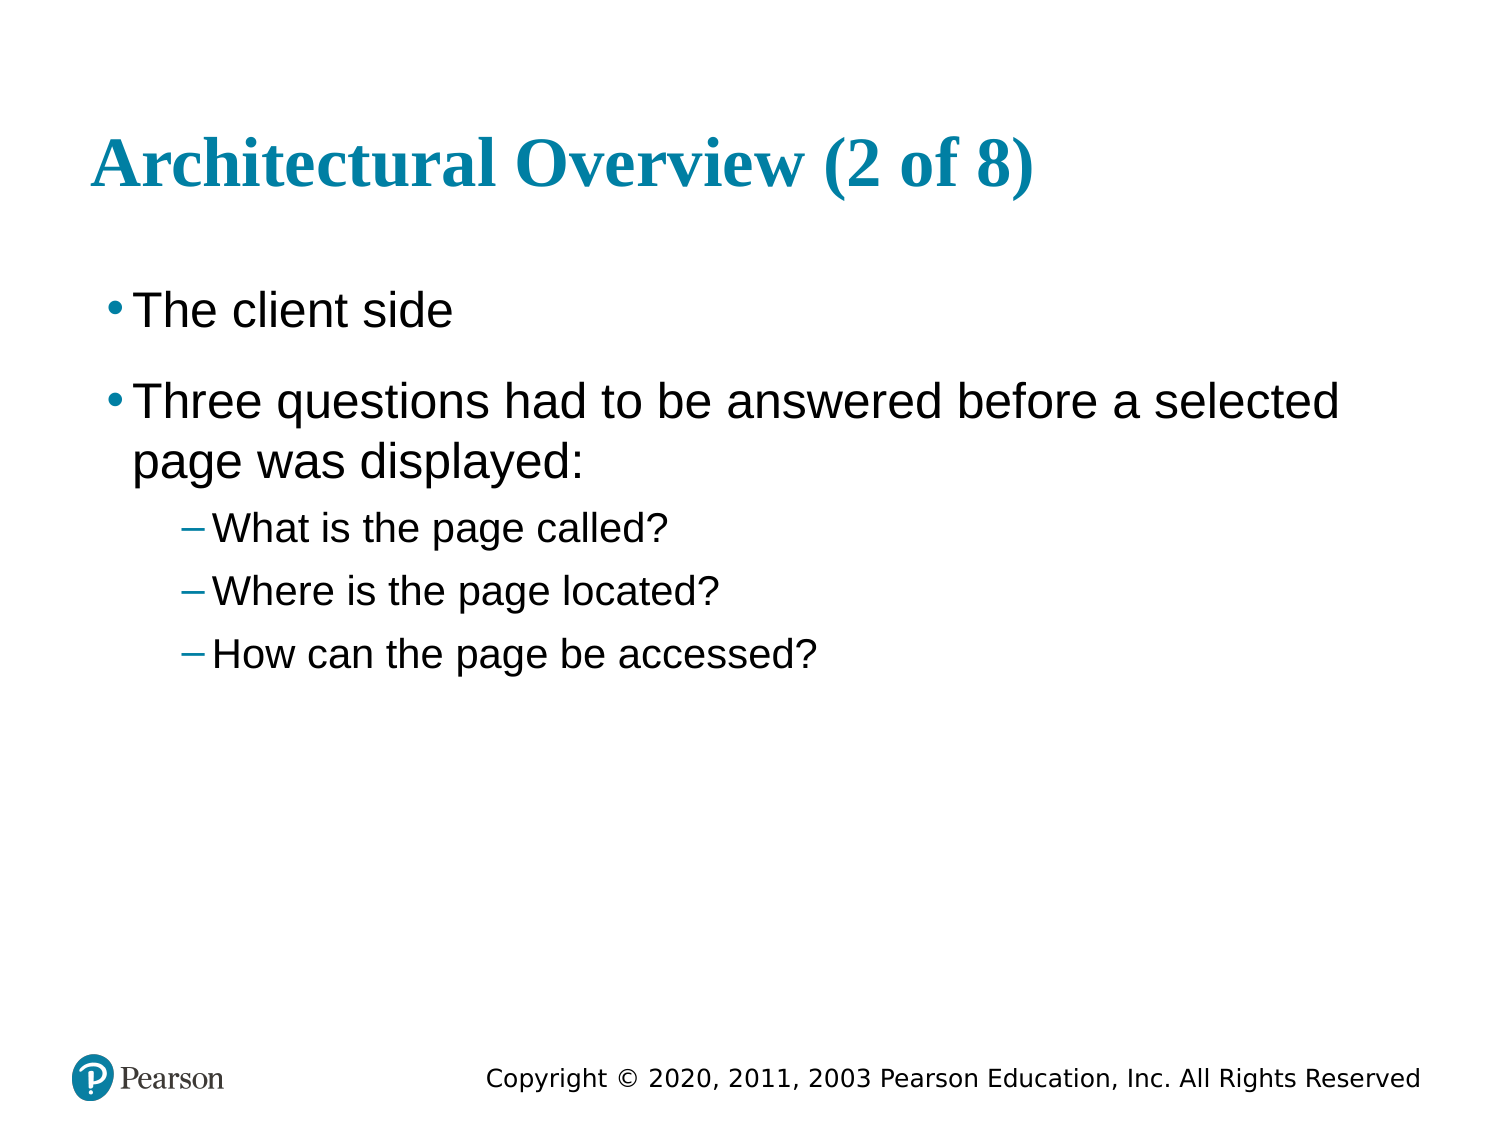

# Architectural Overview (2 of 8)
The client side
Three questions had to be answered before a selected page was displayed:
What is the page called?
Where is the page located?
How can the page be accessed?